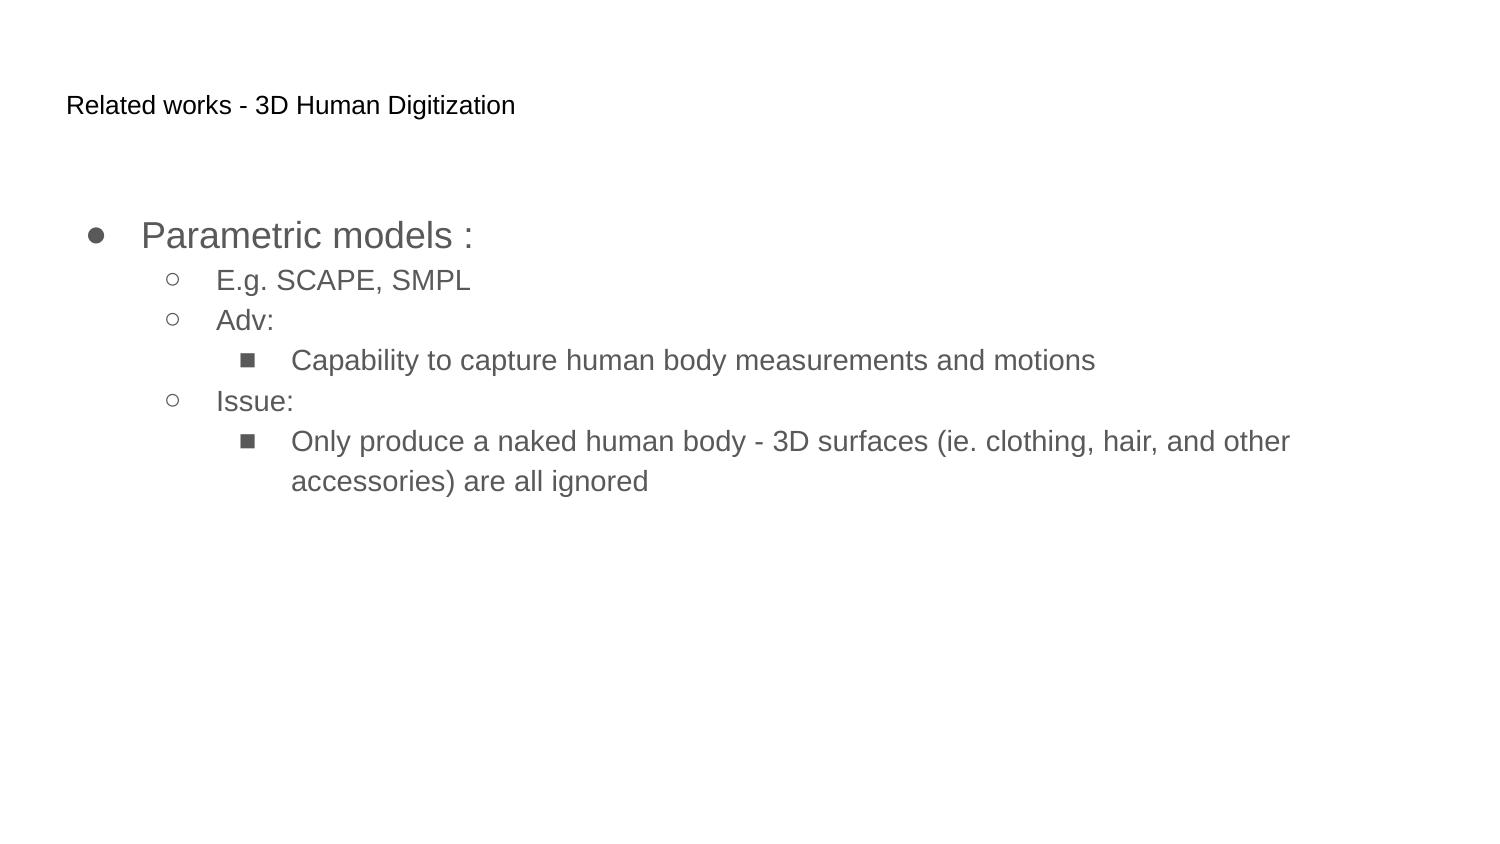

# Related works - 3D Human Digitization
Parametric models :
E.g. SCAPE, SMPL
Adv:
Capability to capture human body measurements and motions
Issue:
Only produce a naked human body - 3D surfaces (ie. clothing, hair, and other accessories) are all ignored